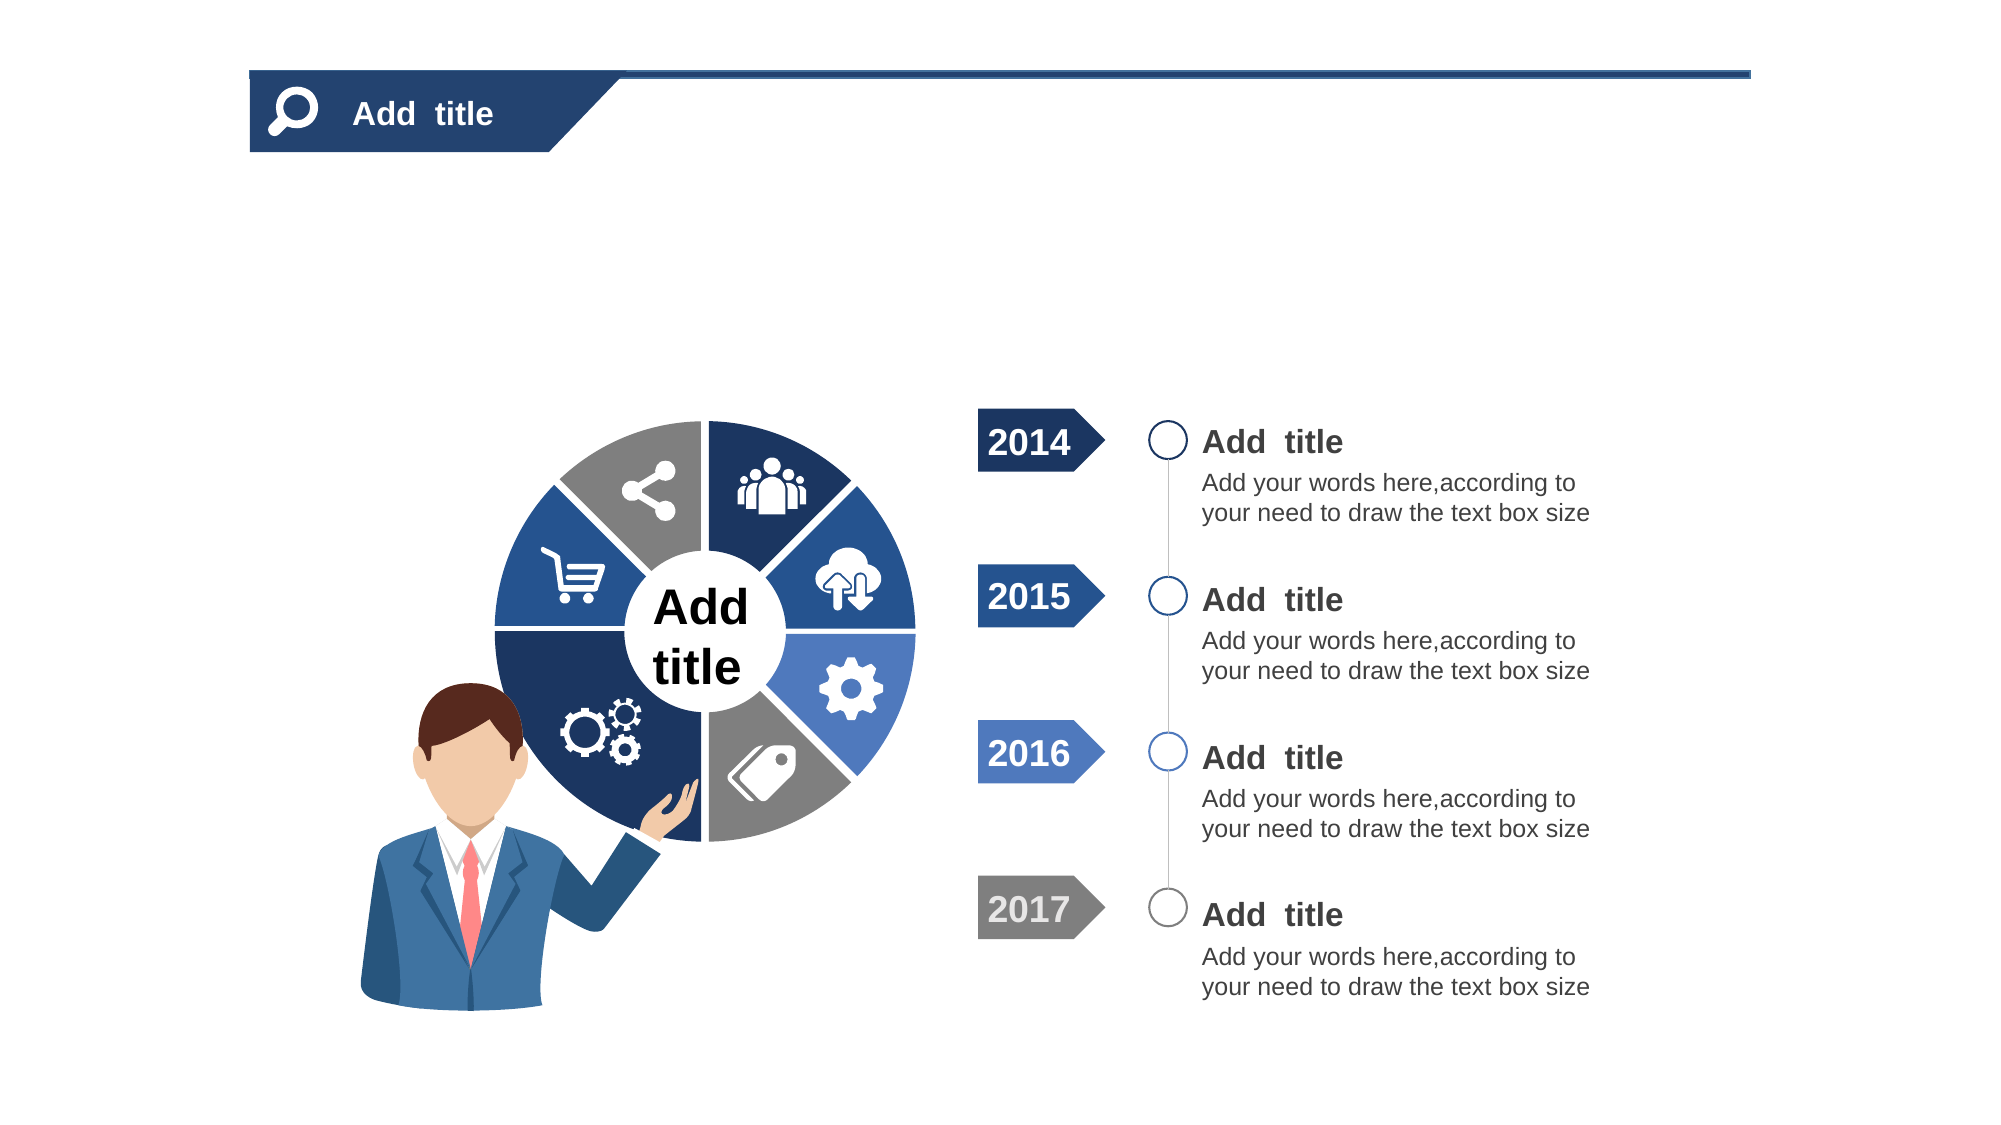

Add  title

Add  title

2014

Add your words here,according to your need to draw the text box size

Add  title

2015
Add  title

Add your words here,according to your need to draw the text box size

2016
Add  title

Add your words here,according to your need to draw the text box size

2017
Add  title

Add your words here,according to your need to draw the text box size